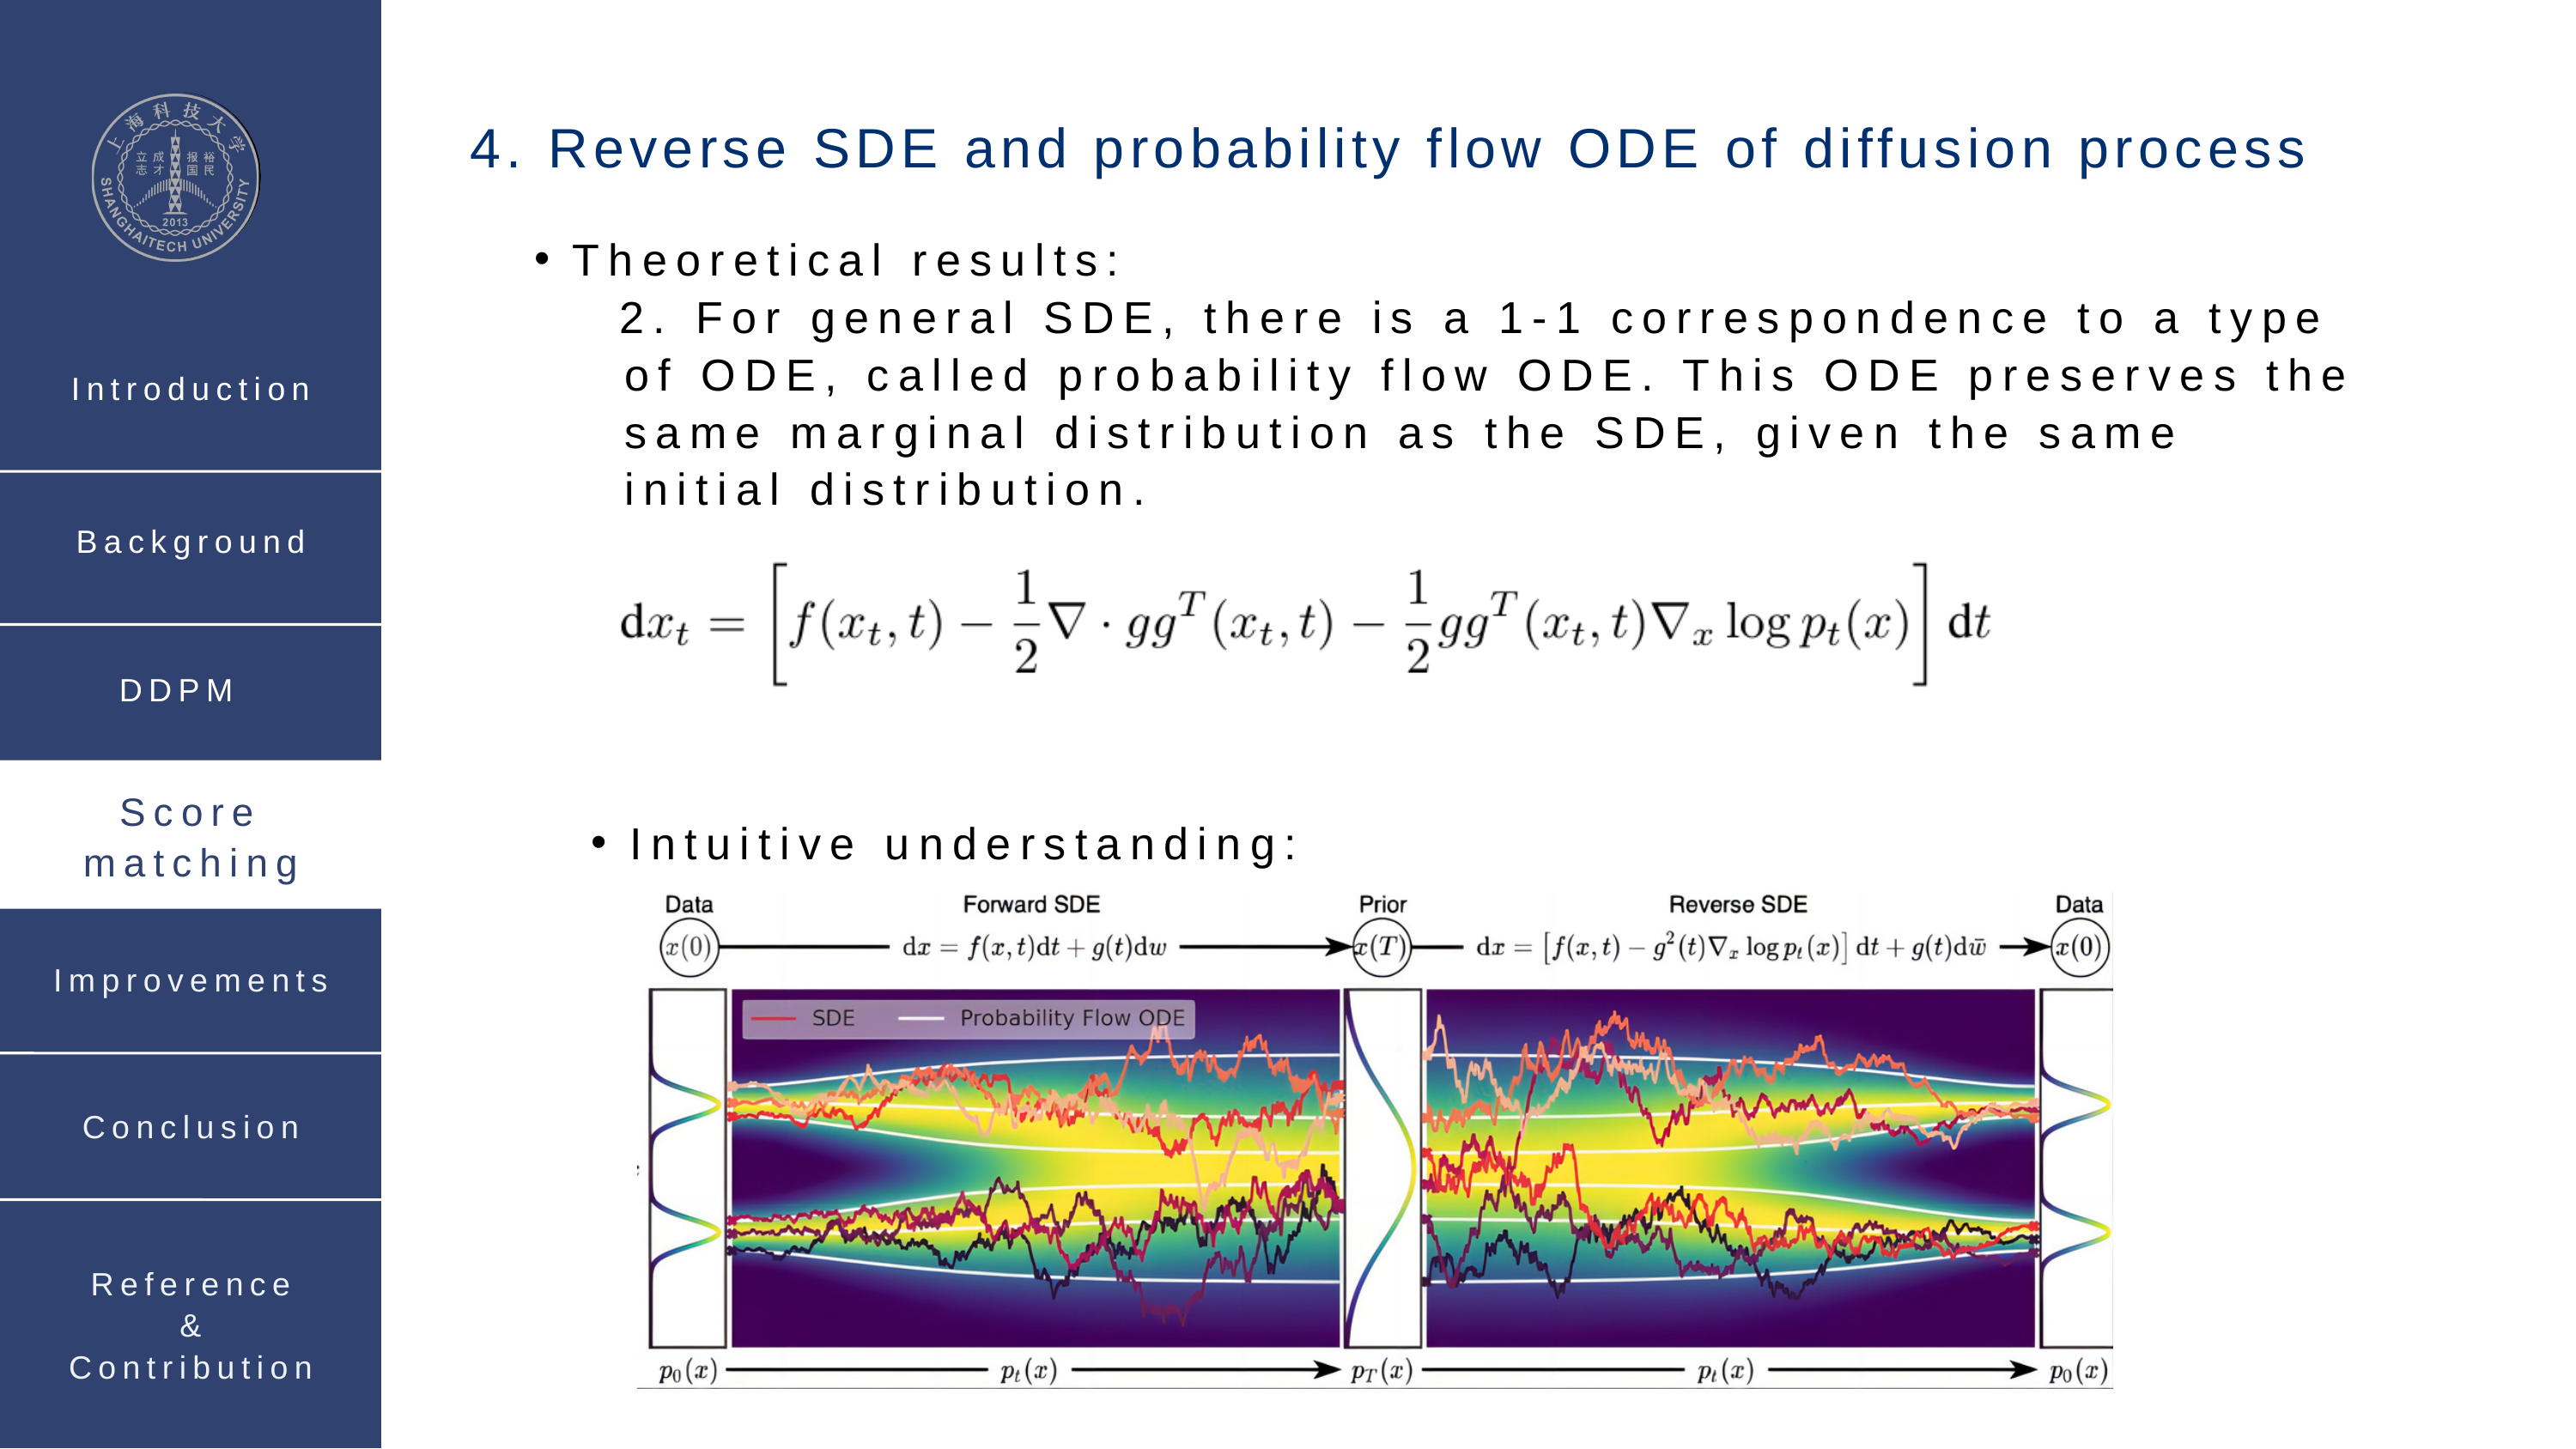

4. Reverse SDE and probability flow ODE of diffusion process
Theoretical results:
    2. For general SDE, there is a 1-1 correspondence to a type
      of ODE, called probability flow ODE. This ODE preserves the
      same marginal distribution as the SDE, given the same
      initial distribution.

Introduction

Background

DDPM

Score matching
Intuitive understanding:

Improvements

Conclusion

Reference
&
Contribution